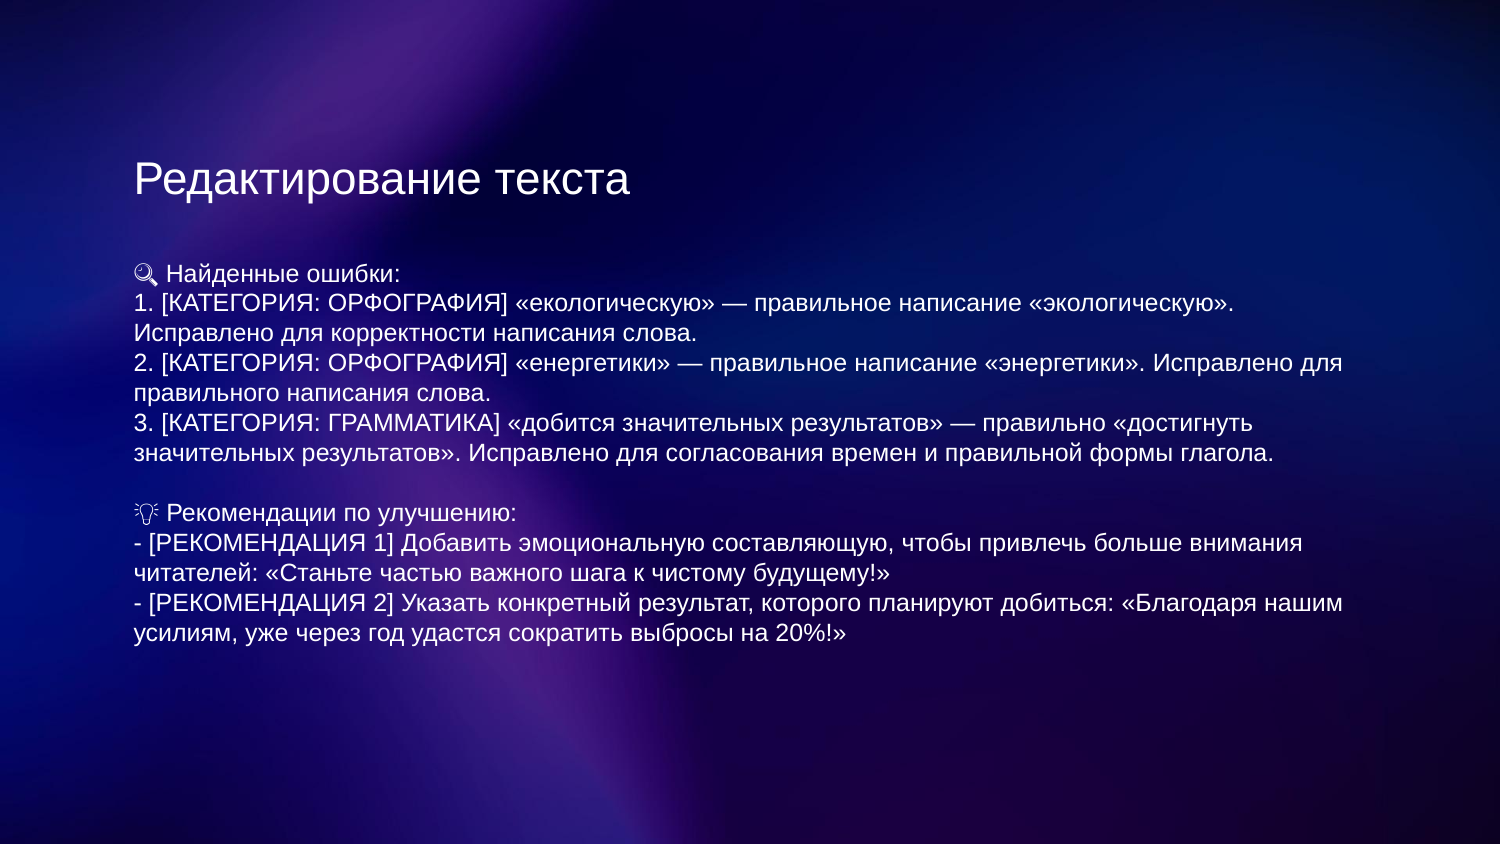

# Редактирование текста
🔍 Найденные ошибки:
1. [КАТЕГОРИЯ: ОРФОГРАФИЯ] «екологическую» — правильное написание «экологическую». Исправлено для корректности написания слова.
2. [КАТЕГОРИЯ: ОРФОГРАФИЯ] «енергетики» — правильное написание «энергетики». Исправлено для правильного написания слова.
3. [КАТЕГОРИЯ: ГРАММАТИКА] «добится значительных результатов» — правильно «достигнуть значительных результатов». Исправлено для согласования времен и правильной формы глагола.

💡 Рекомендации по улучшению:
- [РЕКОМЕНДАЦИЯ 1] Добавить эмоциональную составляющую, чтобы привлечь больше внимания читателей: «Станьте частью важного шага к чистому будущему!»
- [РЕКОМЕНДАЦИЯ 2] Указать конкретный результат, которого планируют добиться: «Благодаря нашим усилиям, уже через год удастся сократить выбросы на 20%!»